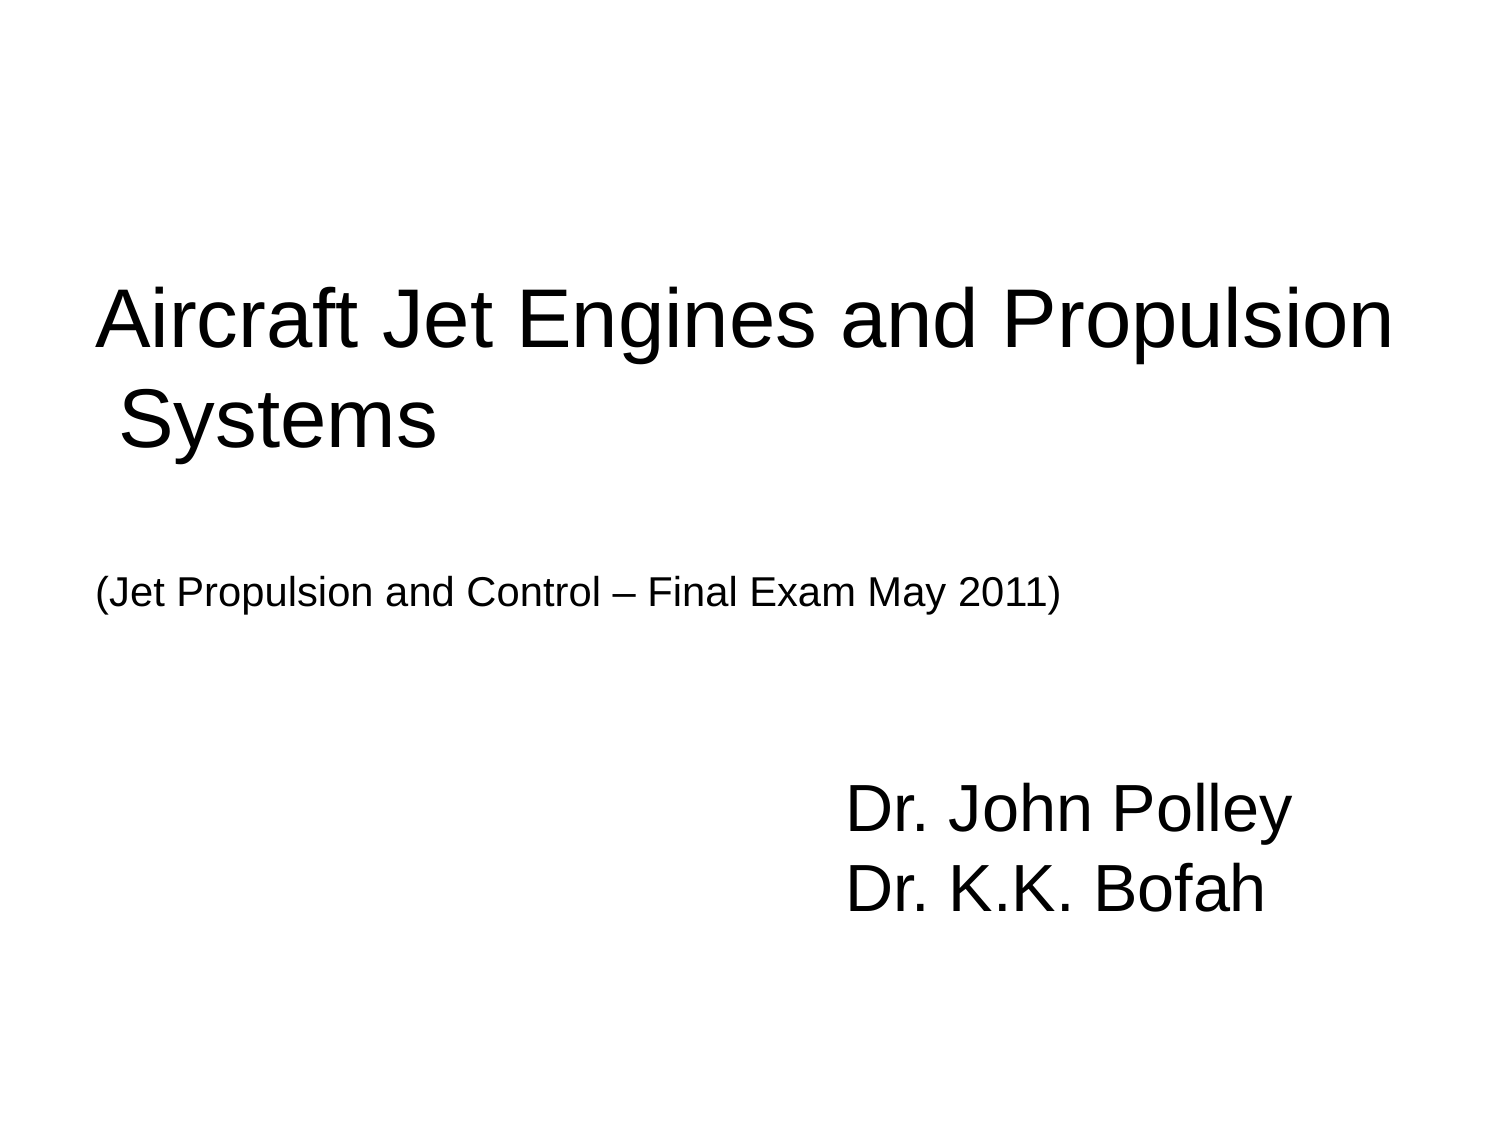

Aircraft Jet Engines and Propulsion
 Systems

(Jet Propulsion and Control – Final Exam May 2011)

					Dr. John Polley
					Dr. K.K. Bofah